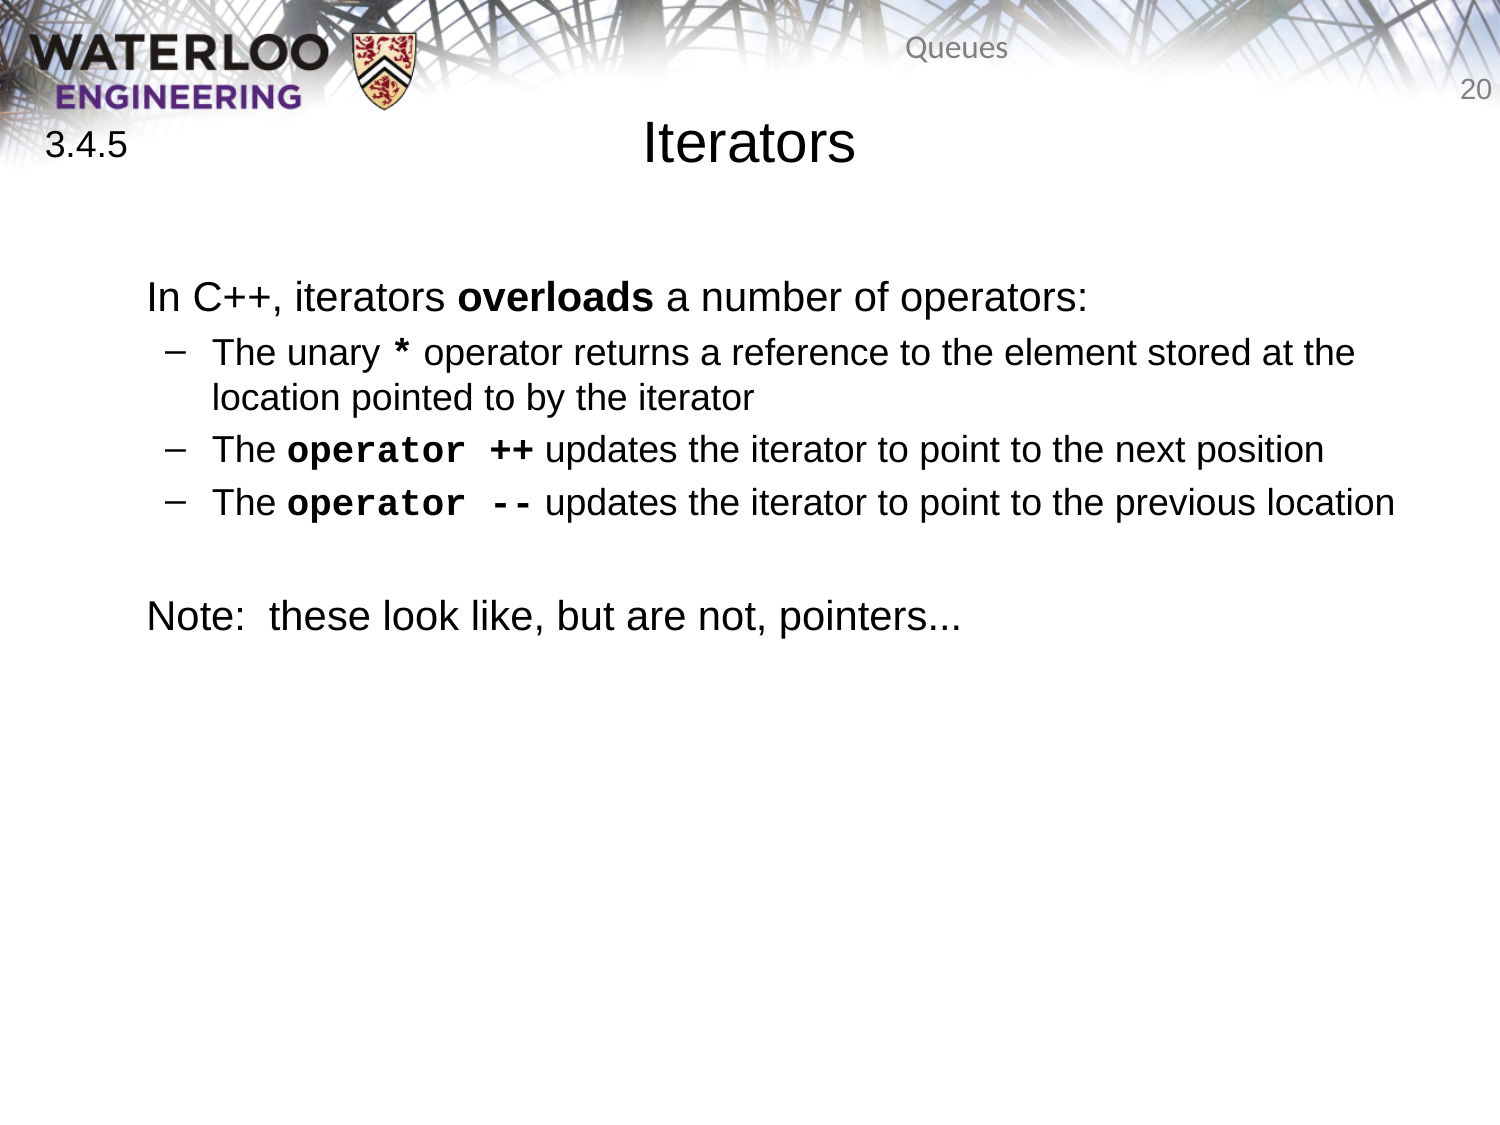

# Iterators
3.4.5
	In C++, iterators overloads a number of operators:
The unary * operator returns a reference to the element stored at the location pointed to by the iterator
The operator ++ updates the iterator to point to the next position
The operator -- updates the iterator to point to the previous location

	Note:  these look like, but are not, pointers...